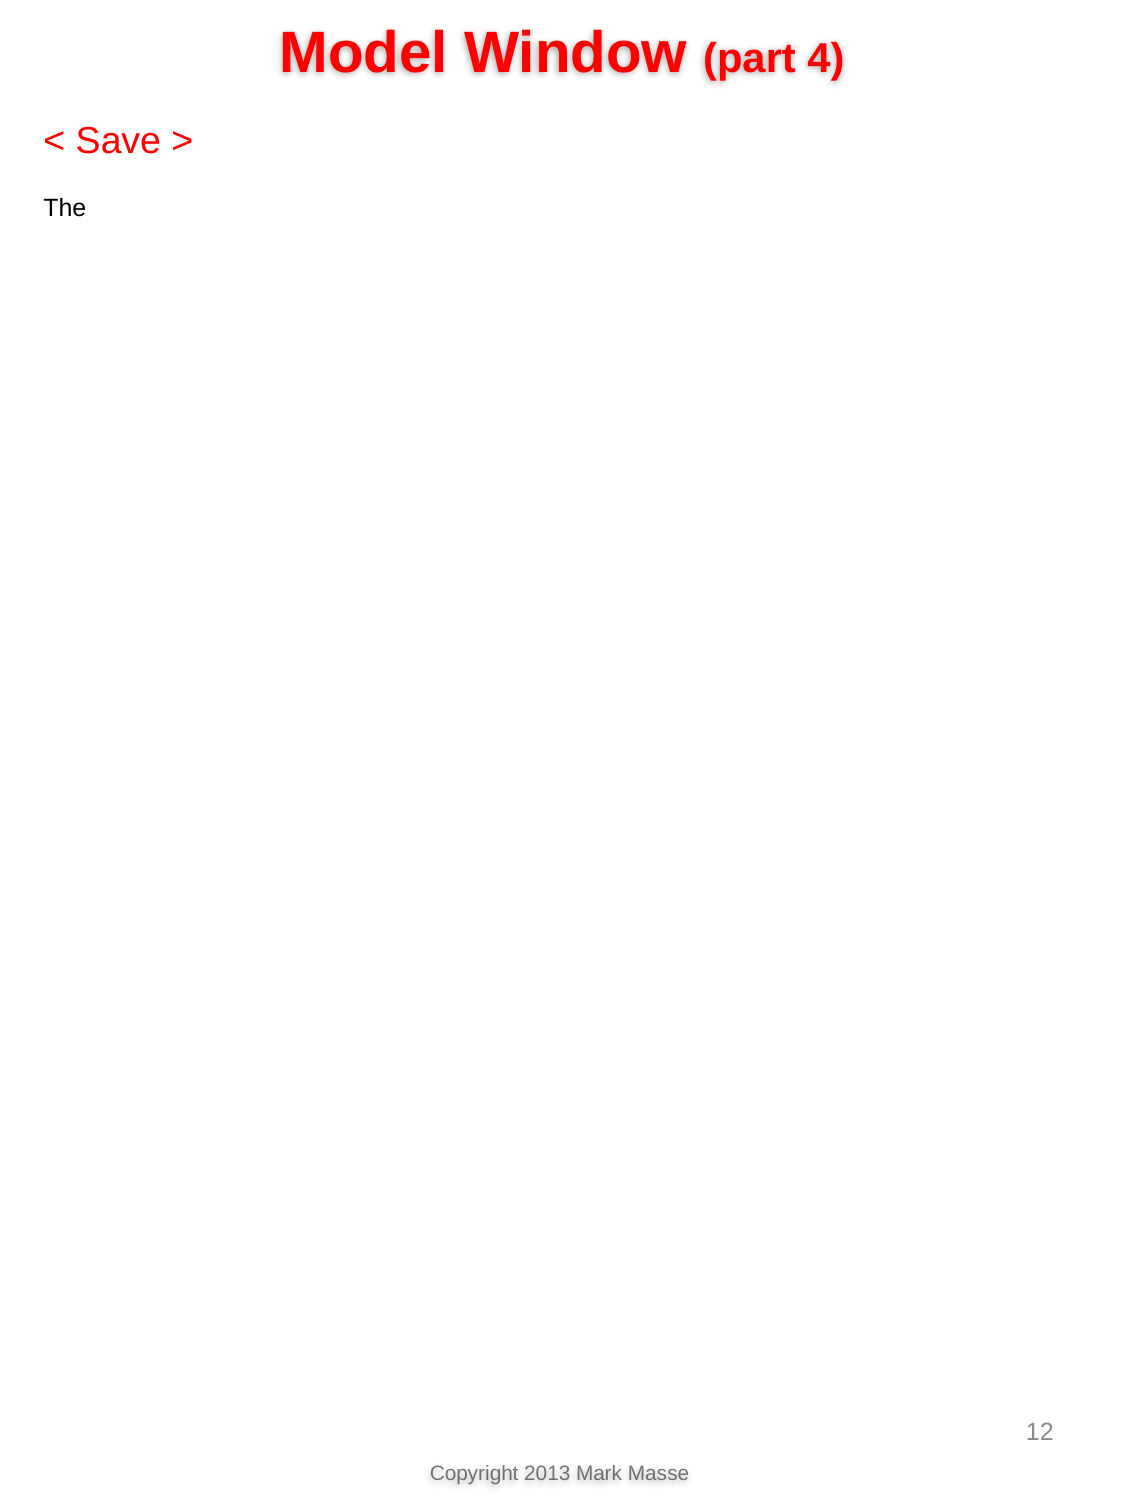

Model Window (part 4)

< Save >

The

12
Copyright 2013 Mark Masse